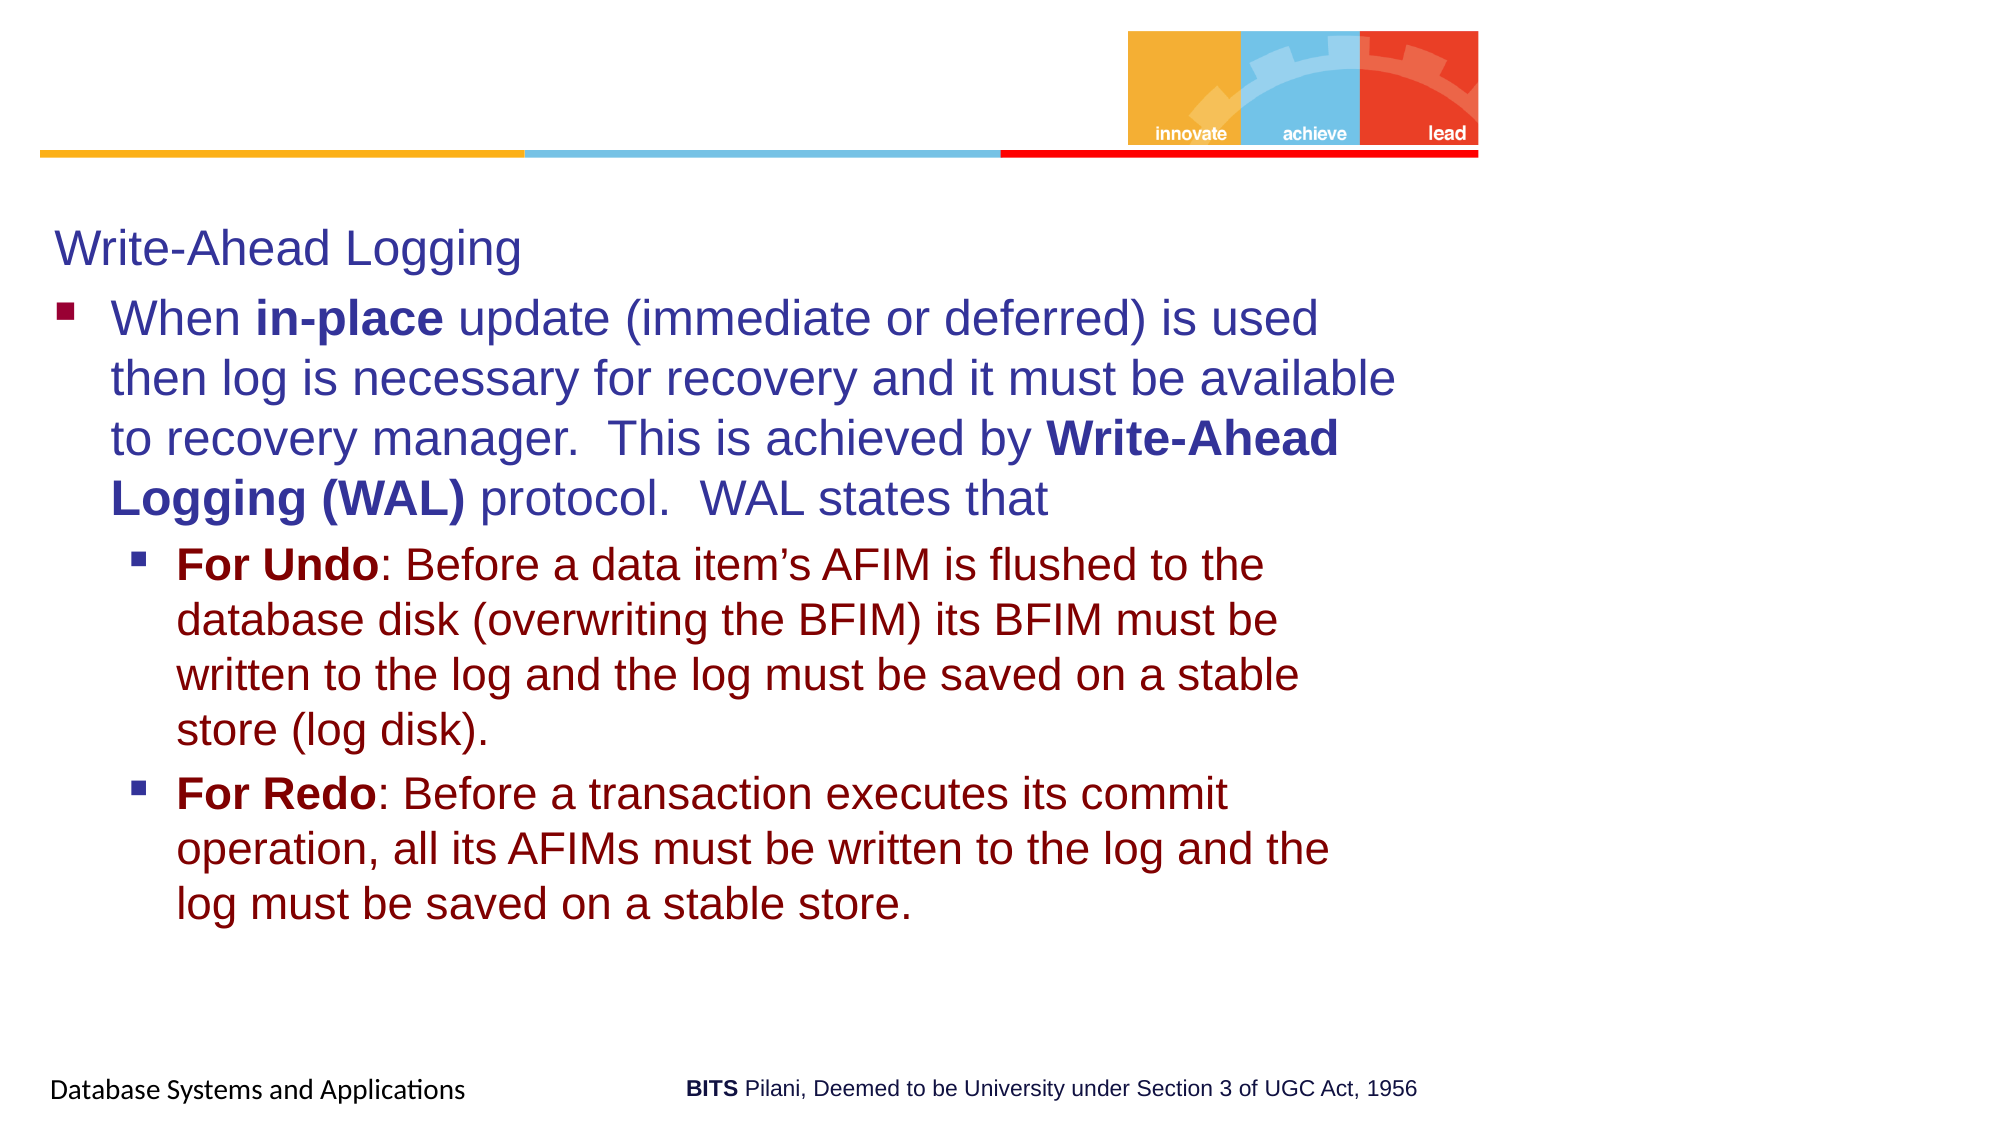

Write-Ahead Logging
When in-place update (immediate or deferred) is used then log is necessary for recovery and it must be available to recovery manager.  This is achieved by Write-Ahead Logging (WAL) protocol.  WAL states that
For Undo: Before a data item’s AFIM is flushed to the database disk (overwriting the BFIM) its BFIM must be written to the log and the log must be saved on a stable store (log disk).
For Redo: Before a transaction executes its commit operation, all its AFIMs must be written to the log and the log must be saved on a stable store.